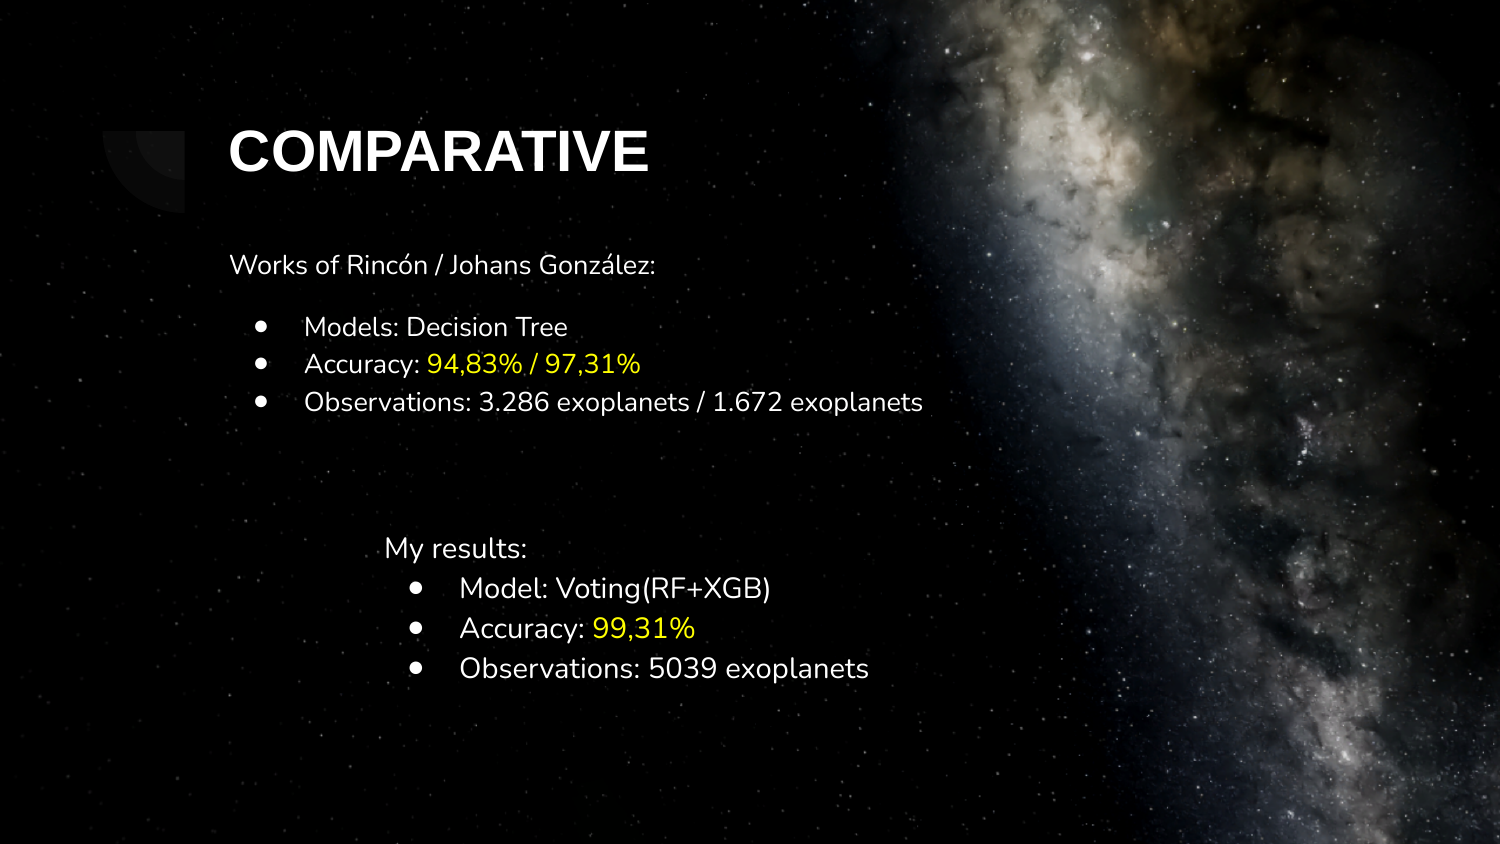

# COMPARATIVE
Works of Rincón / Johans González:
Models: Decision Tree
Accuracy: 94,83% / 97,31%
Observations: 3.286 exoplanets / 1.672 exoplanets
My results:
Model: Voting(RF+XGB)
Accuracy: 99,31%
Observations: 5039 exoplanets